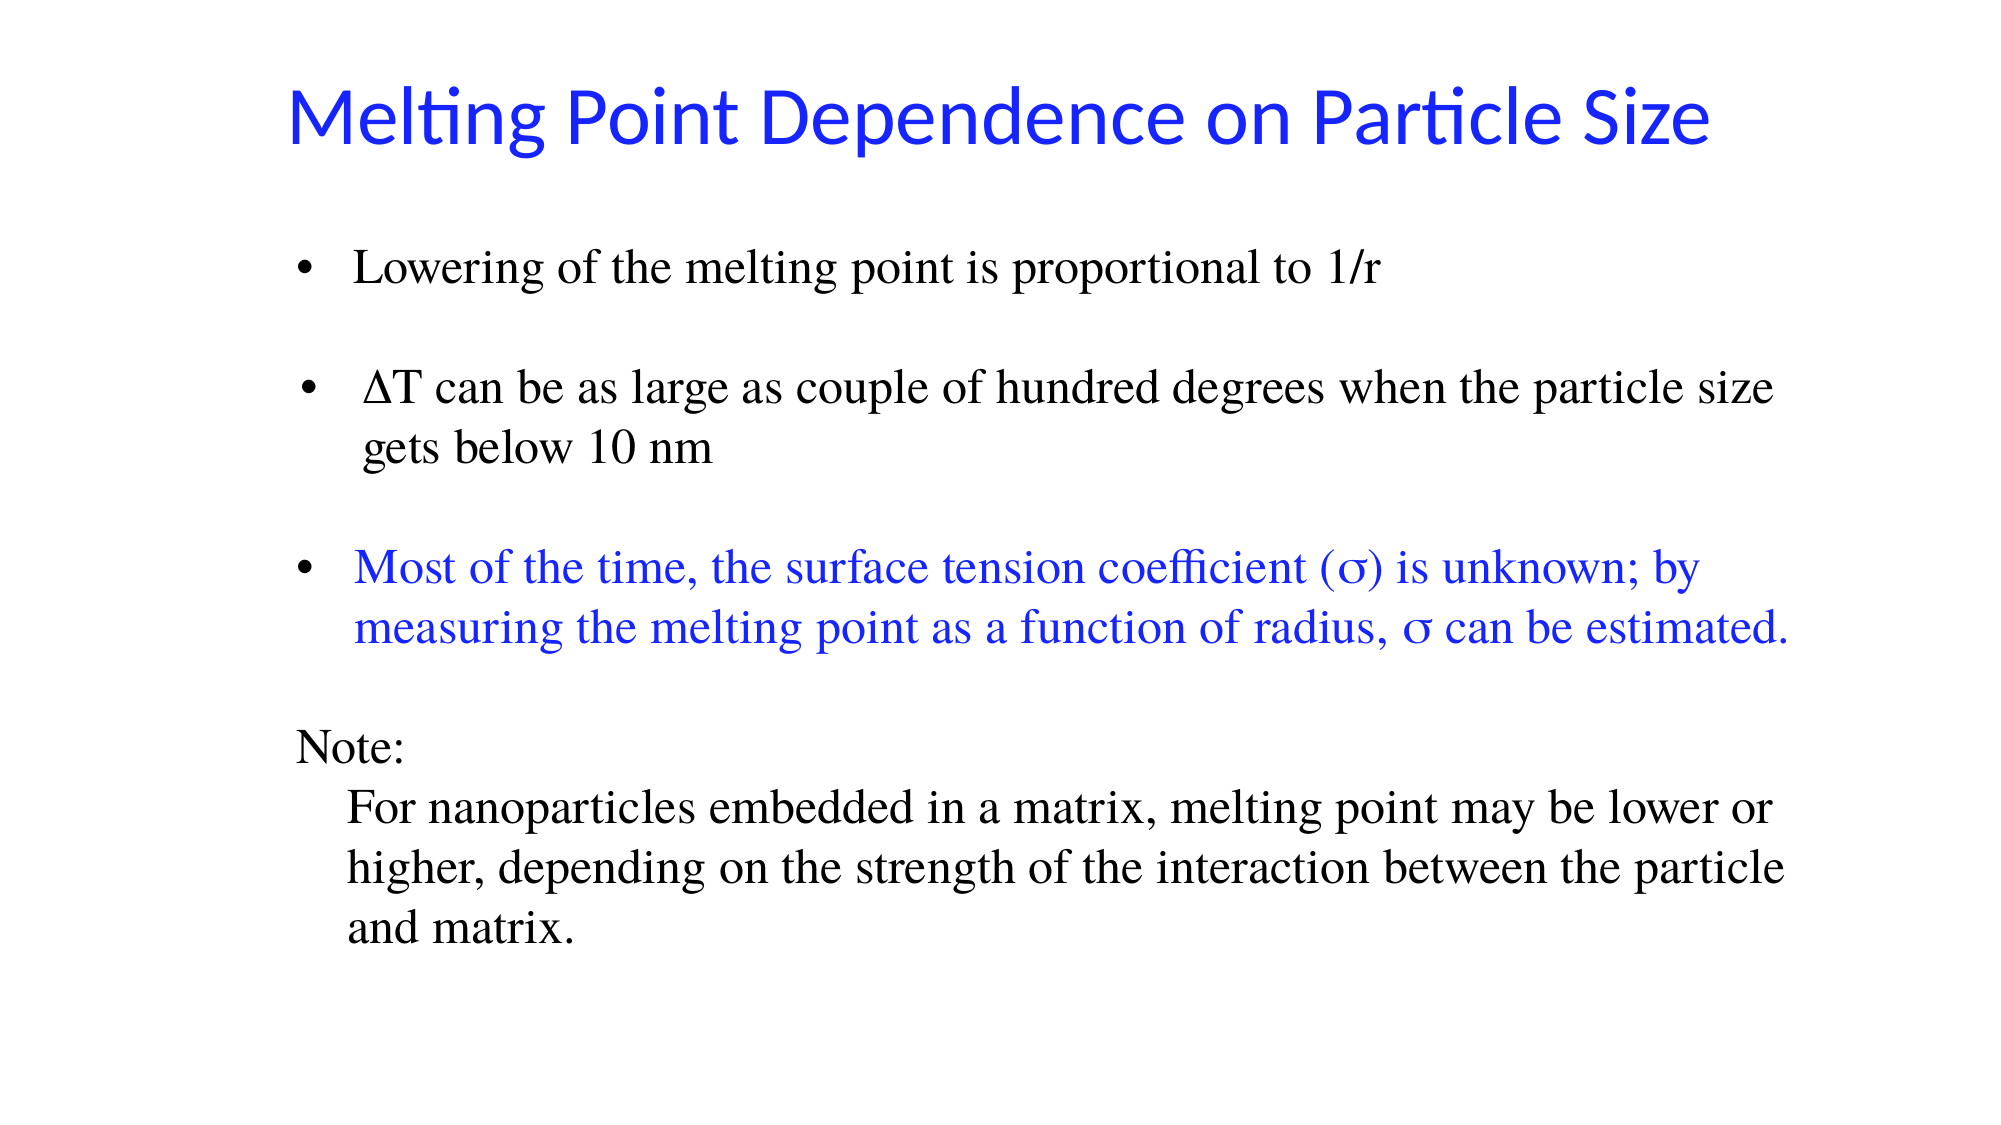

# Melting Point Dependence on Particle Size
•	Lowering of the melting point is proportional to 1/r

•	ΔT can be as large as couple of hundred degrees when the particle size gets below 10 nm

•	Most of the time, the surface tension coefficient (σ) is unknown; by measuring the melting point as a function of radius, σ can be estimated.

Note:
	For nanoparticles embedded in a matrix, melting point may be lower or higher, depending on the strength of the interaction between the particle and matrix.